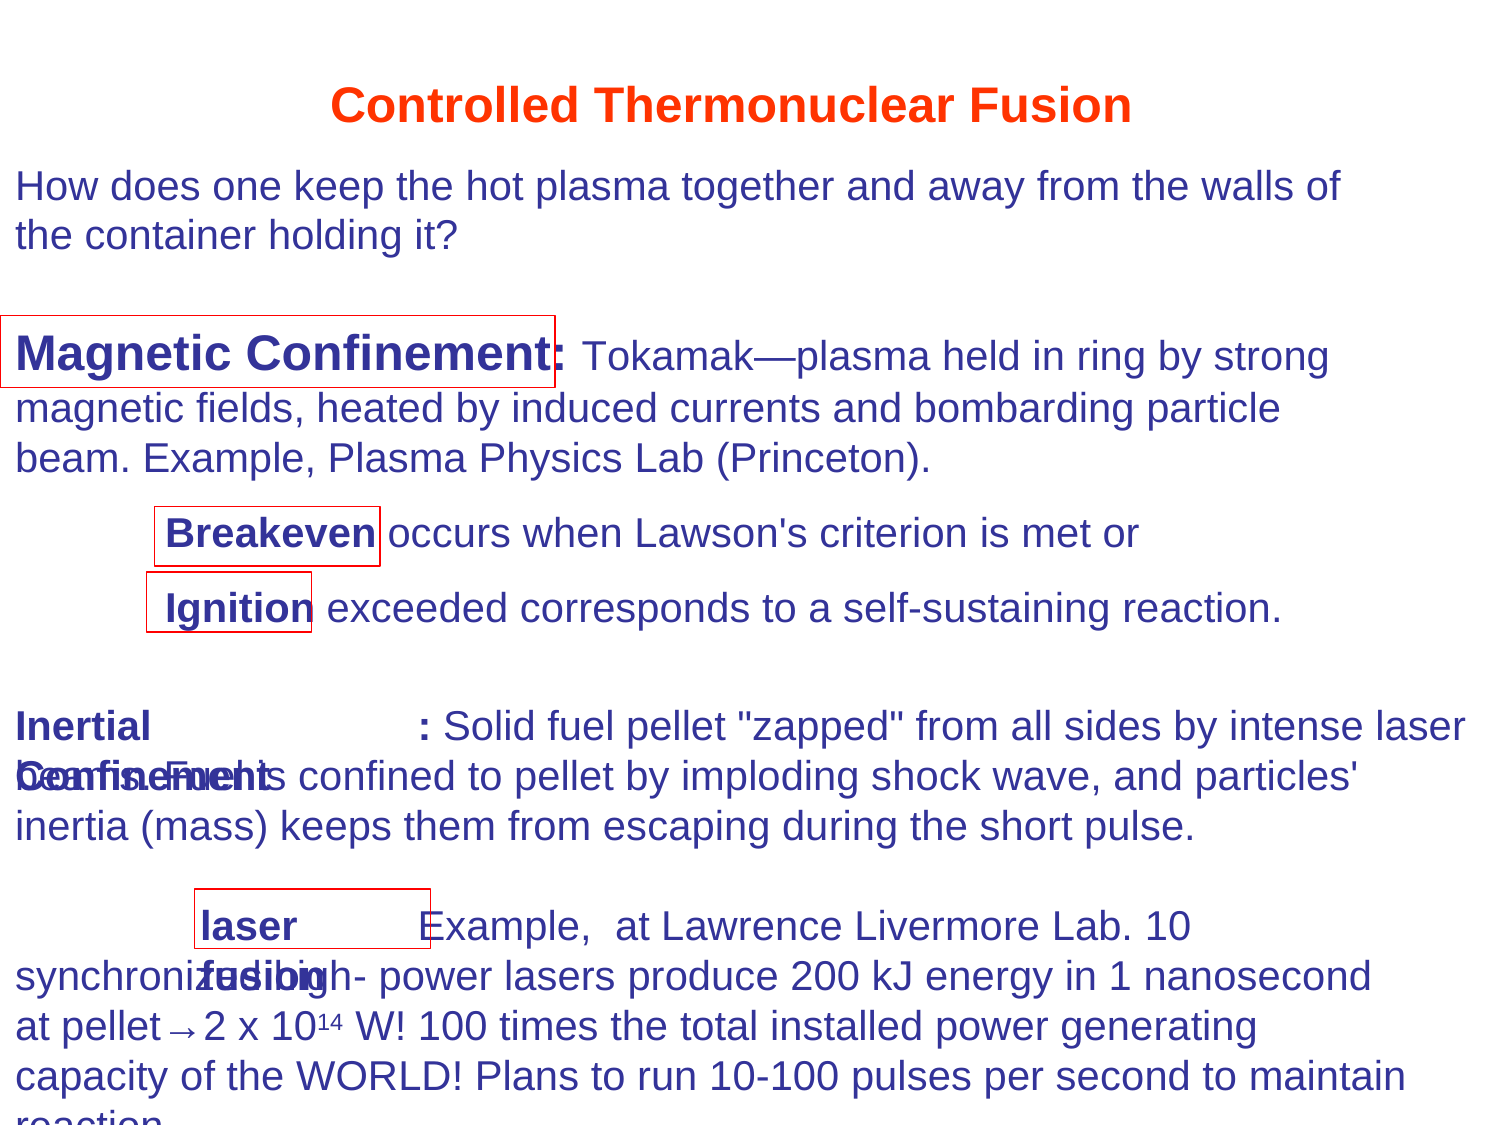

# Controlled Thermonuclear Fusion
How does one keep the hot plasma together and away from the walls of the container holding it?

: Tokamak—plasma held in ring by strong magnetic fields, heated by induced currents and bombarding particle beam. Example, Plasma Physics Lab (Princeton).
occurs when Lawson's criterion is met or exceeded corresponds to a self-sustaining reaction.

: Solid fuel pellet "zapped" from all sides by intense laser beams. Fuel is confined to pellet by imploding shock wave, and particles' inertia (mass) keeps them from escaping during the short pulse.

Example,	at Lawrence Livermore Lab. 10 synchronized high- power lasers produce 200 kJ energy in 1 nanosecond at pellet→2 x 1014 W! 100 times the total installed power generating capacity of the WORLD! Plans to run 10-100 pulses per second to maintain reaction.

Magnetic Confinement
Breakeven

Ignition
Inertial Confinement

laser fusion